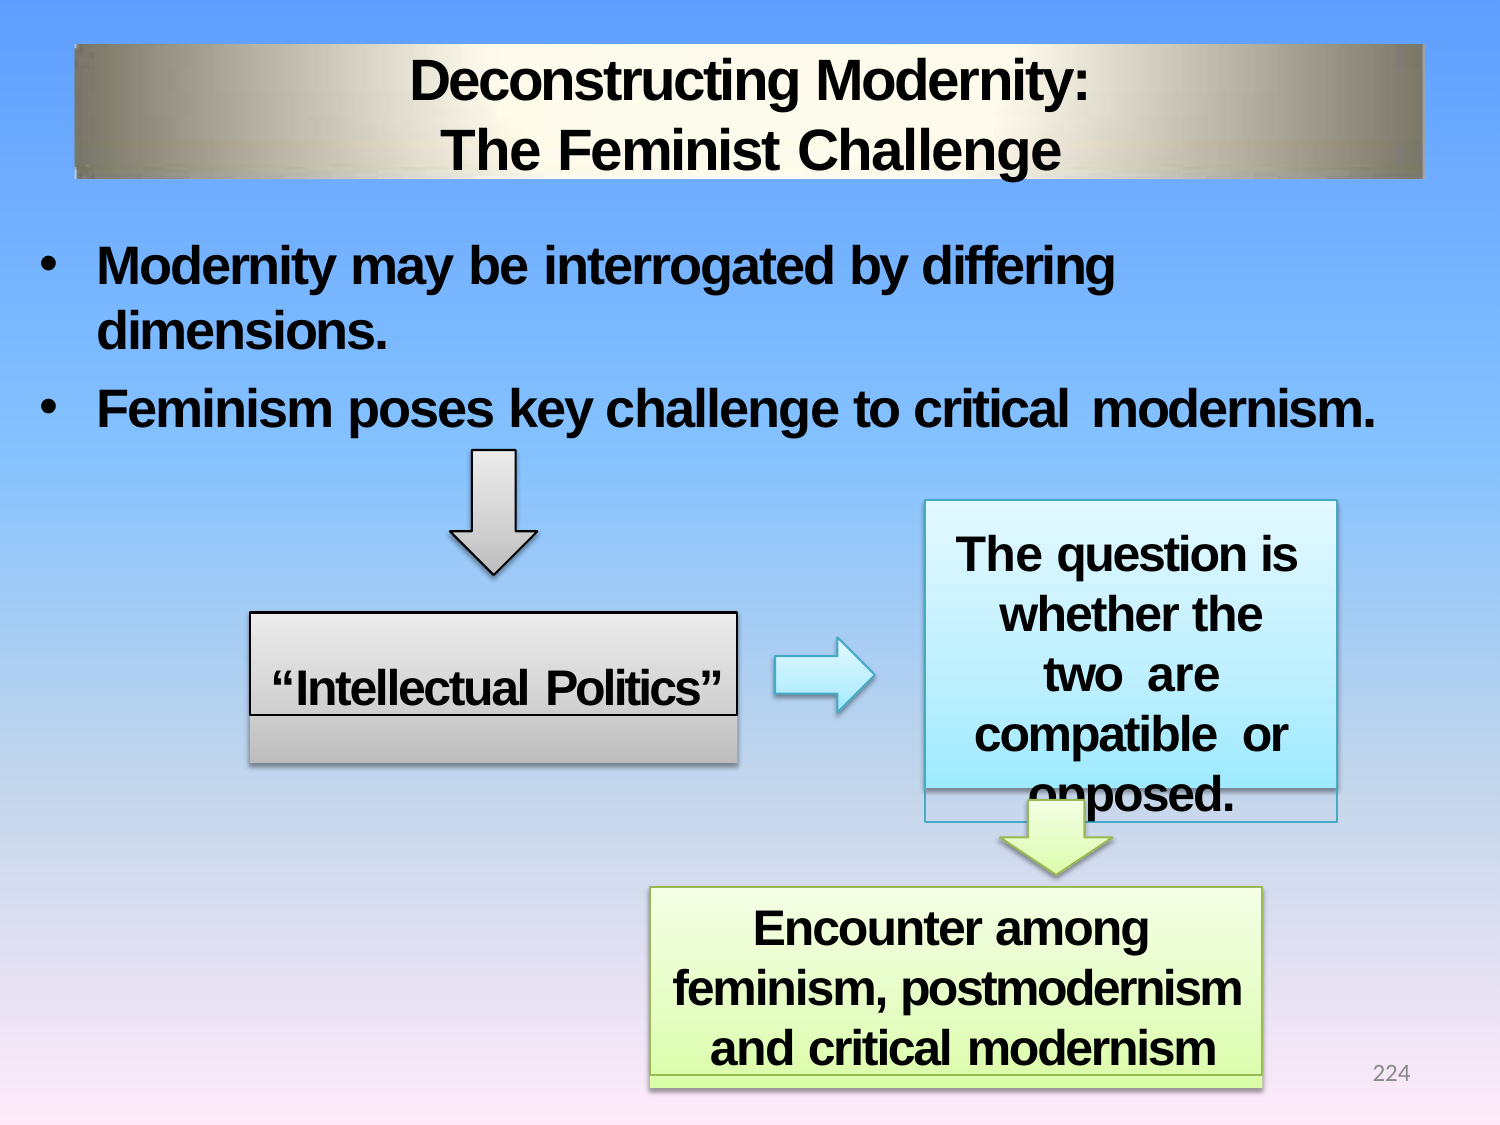

# Deconstructing Modernity:  The Feminist Challenge
Modernity may be interrogated by differing dimensions.
Feminism poses key challenge to critical modernism.

The question is  whether the two  are compatible  or opposed.

“Intellectual Politics”

Encounter among  feminism, postmodernism  and critical modernism
224